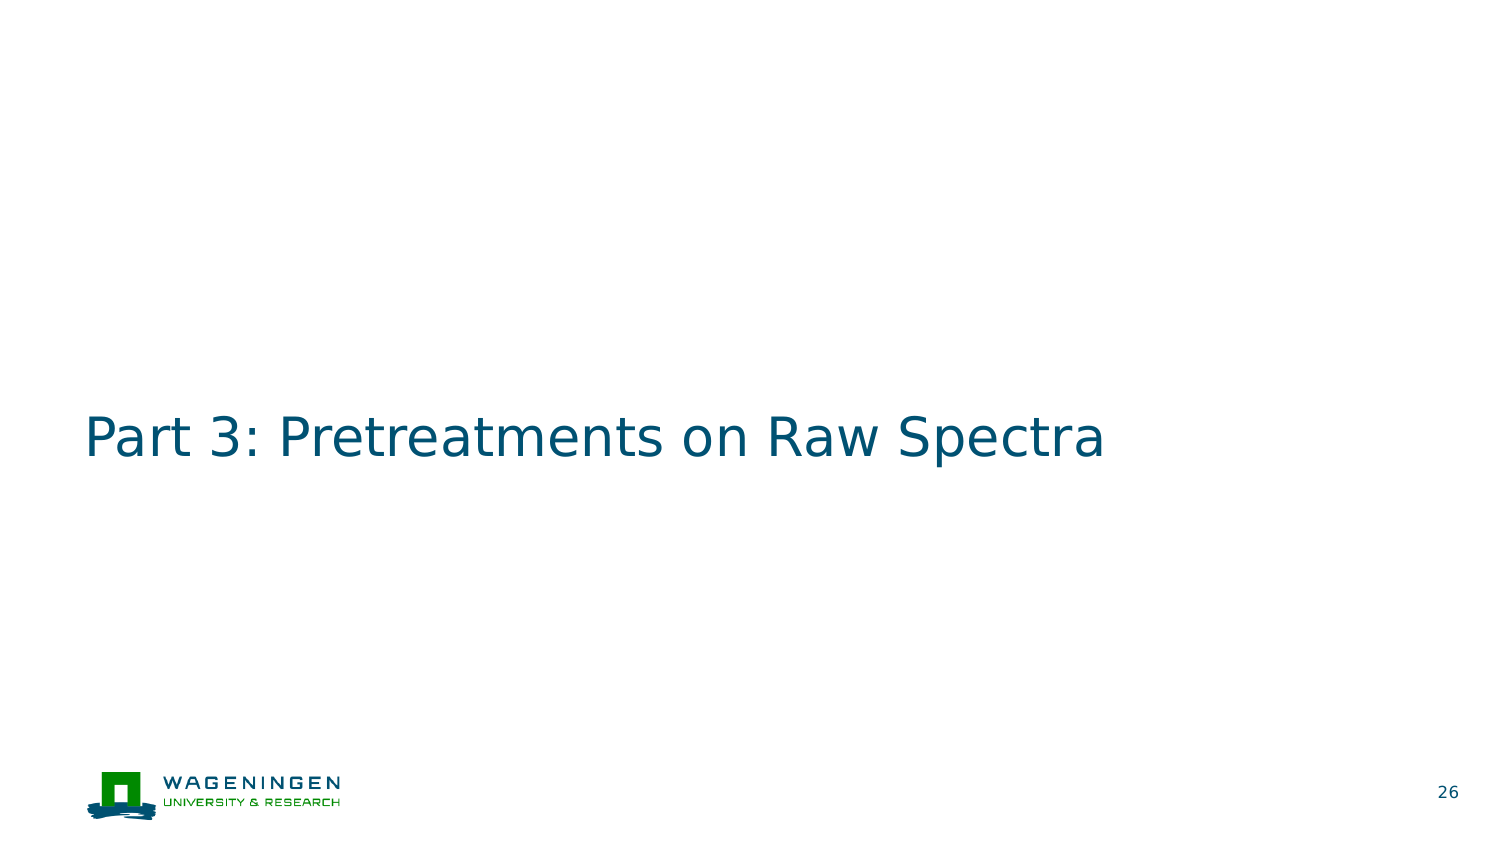

# Part 3: Pretreatments on Raw Spectra
26